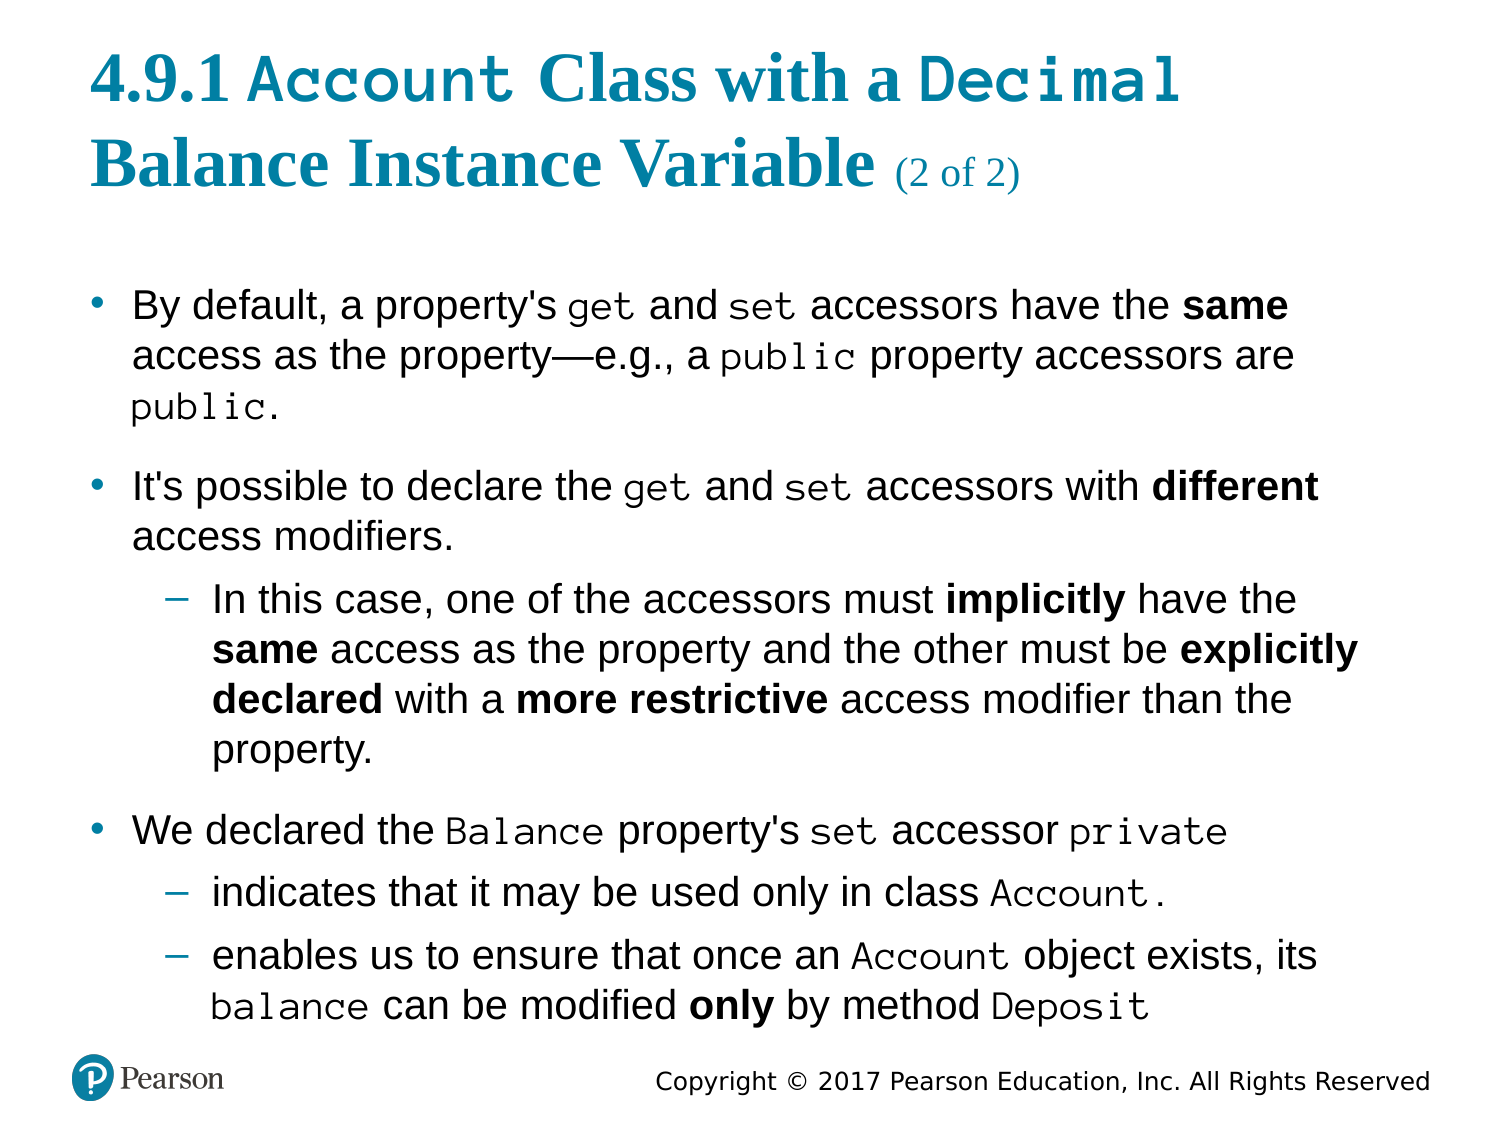

# 4.9.1 Account Class with a Decimal Balance Instance Variable (2 of 2)
By default, a property's get and set accessors have the same access as the property—e.g., a public property accessors are public.
It's possible to declare the get and set accessors with different access modifiers.
In this case, one of the accessors must implicitly have the same access as the property and the other must be explicitly declared with a more restrictive access modifier than the property.
We declared the Balance property's set accessor private
indicates that it may be used only in class Account.
enables us to ensure that once an Account object exists, its balance can be modified only by method Deposit